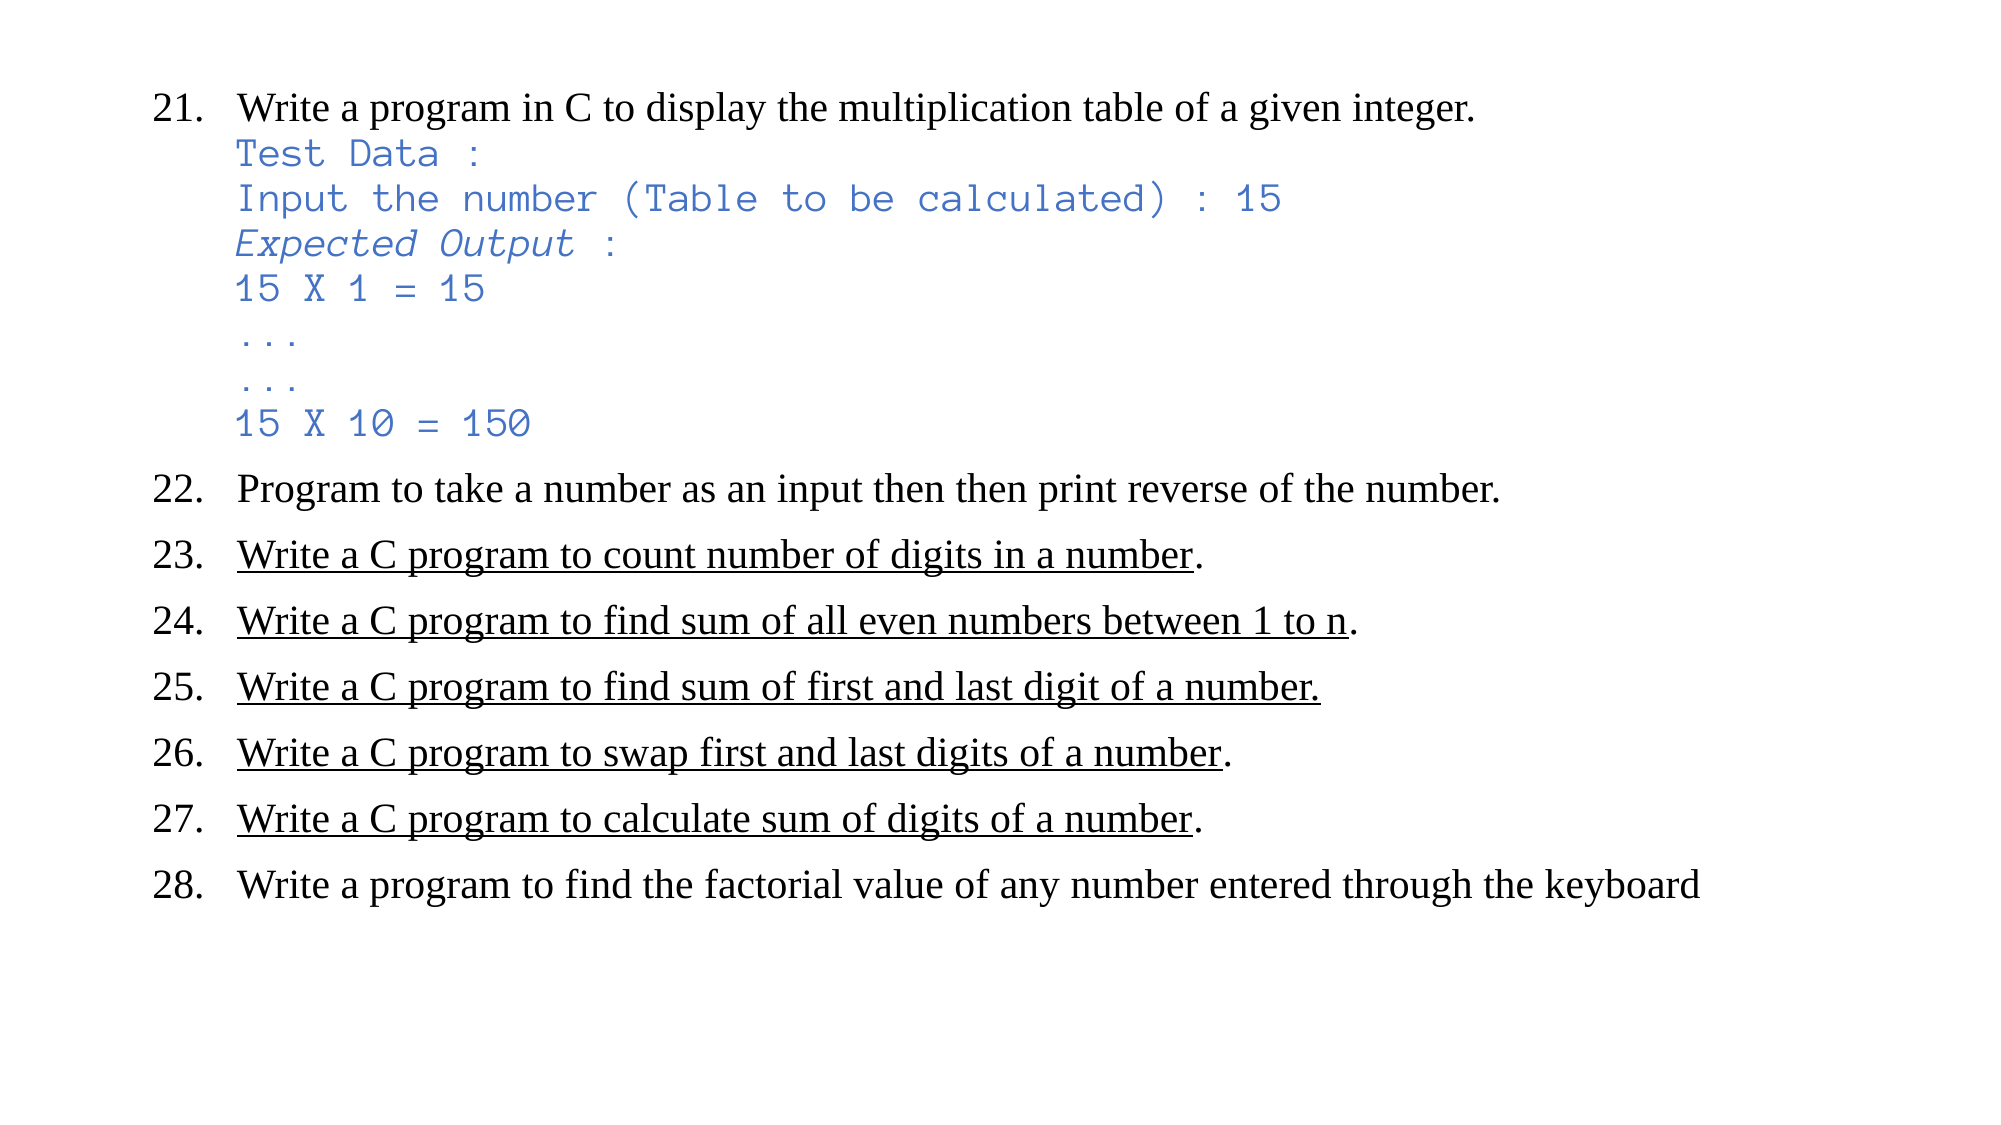

Write a program in C to display the multiplication table of a given integer. 
Test Data :
Input the number (Table to be calculated) : 15
Expected Output :
15 X 1 = 15
...
...
15 X 10 = 150
Program to take a number as an input then then print reverse of the number.
Write a C program to count number of digits in a number.
Write a C program to find sum of all even numbers between 1 to n.
Write a C program to find sum of first and last digit of a number.
Write a C program to swap first and last digits of a number.
Write a C program to calculate sum of digits of a number.
Write a program to find the factorial value of any number entered through the keyboard